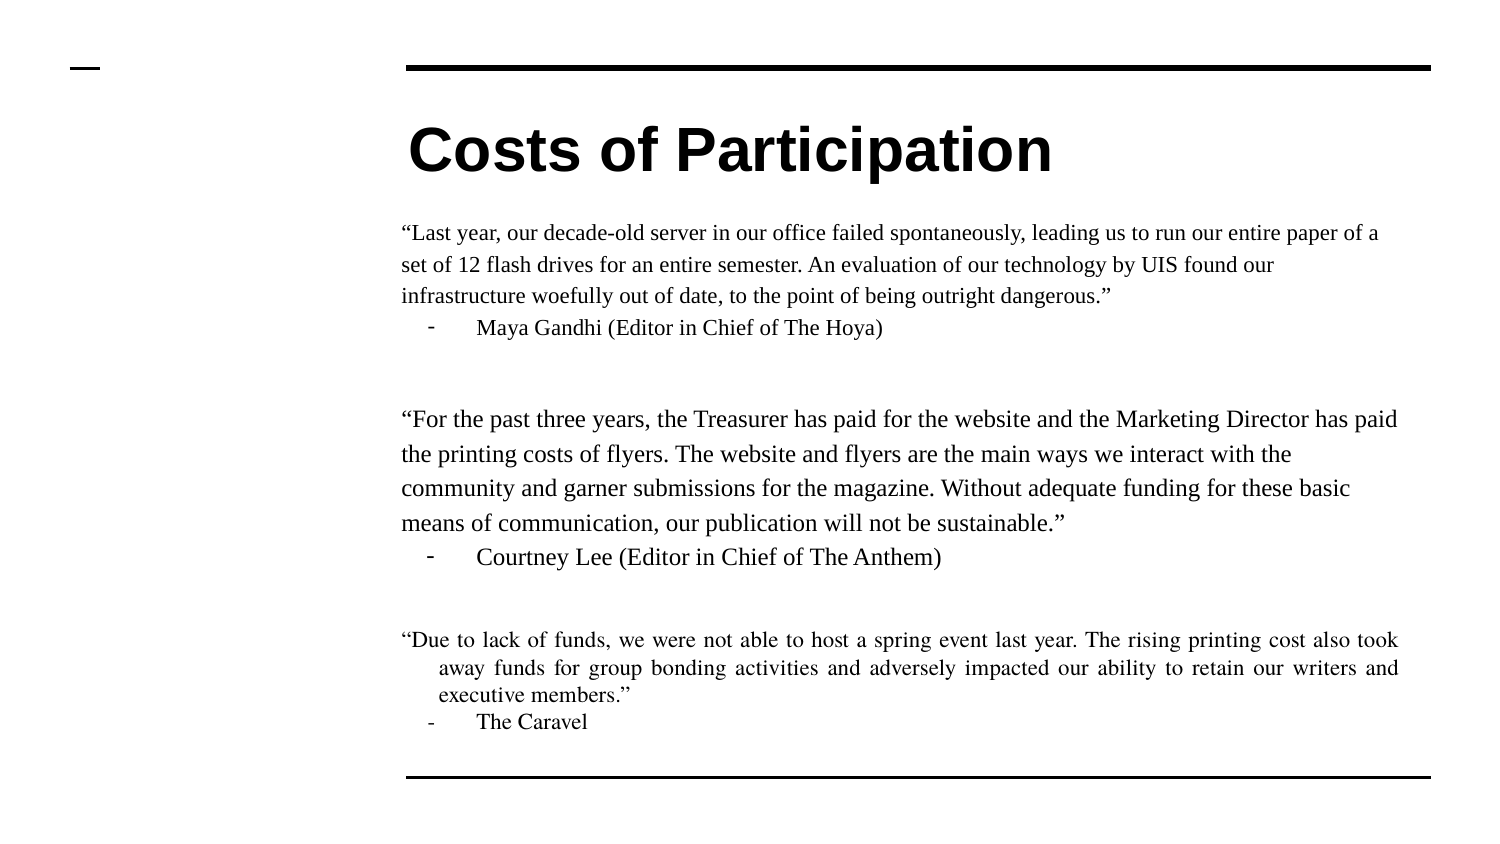

# Costs of Participation
“Last year, our decade-old server in our office failed spontaneously, leading us to run our entire paper of a set of 12 flash drives for an entire semester. An evaluation of our technology by UIS found our infrastructure woefully out of date, to the point of being outright dangerous.”
Maya Gandhi (Editor in Chief of The Hoya)
“For the past three years, the Treasurer has paid for the website and the Marketing Director has paid the printing costs of flyers. The website and flyers are the main ways we interact with the community and garner submissions for the magazine. Without adequate funding for these basic means of communication, our publication will not be sustainable.”
Courtney Lee (Editor in Chief of The Anthem)
“Due to lack of funds, we were not able to host a spring event last year. The rising printing cost also took away funds for group bonding activities and adversely impacted our ability to retain our writers and executive members.”
The Caravel